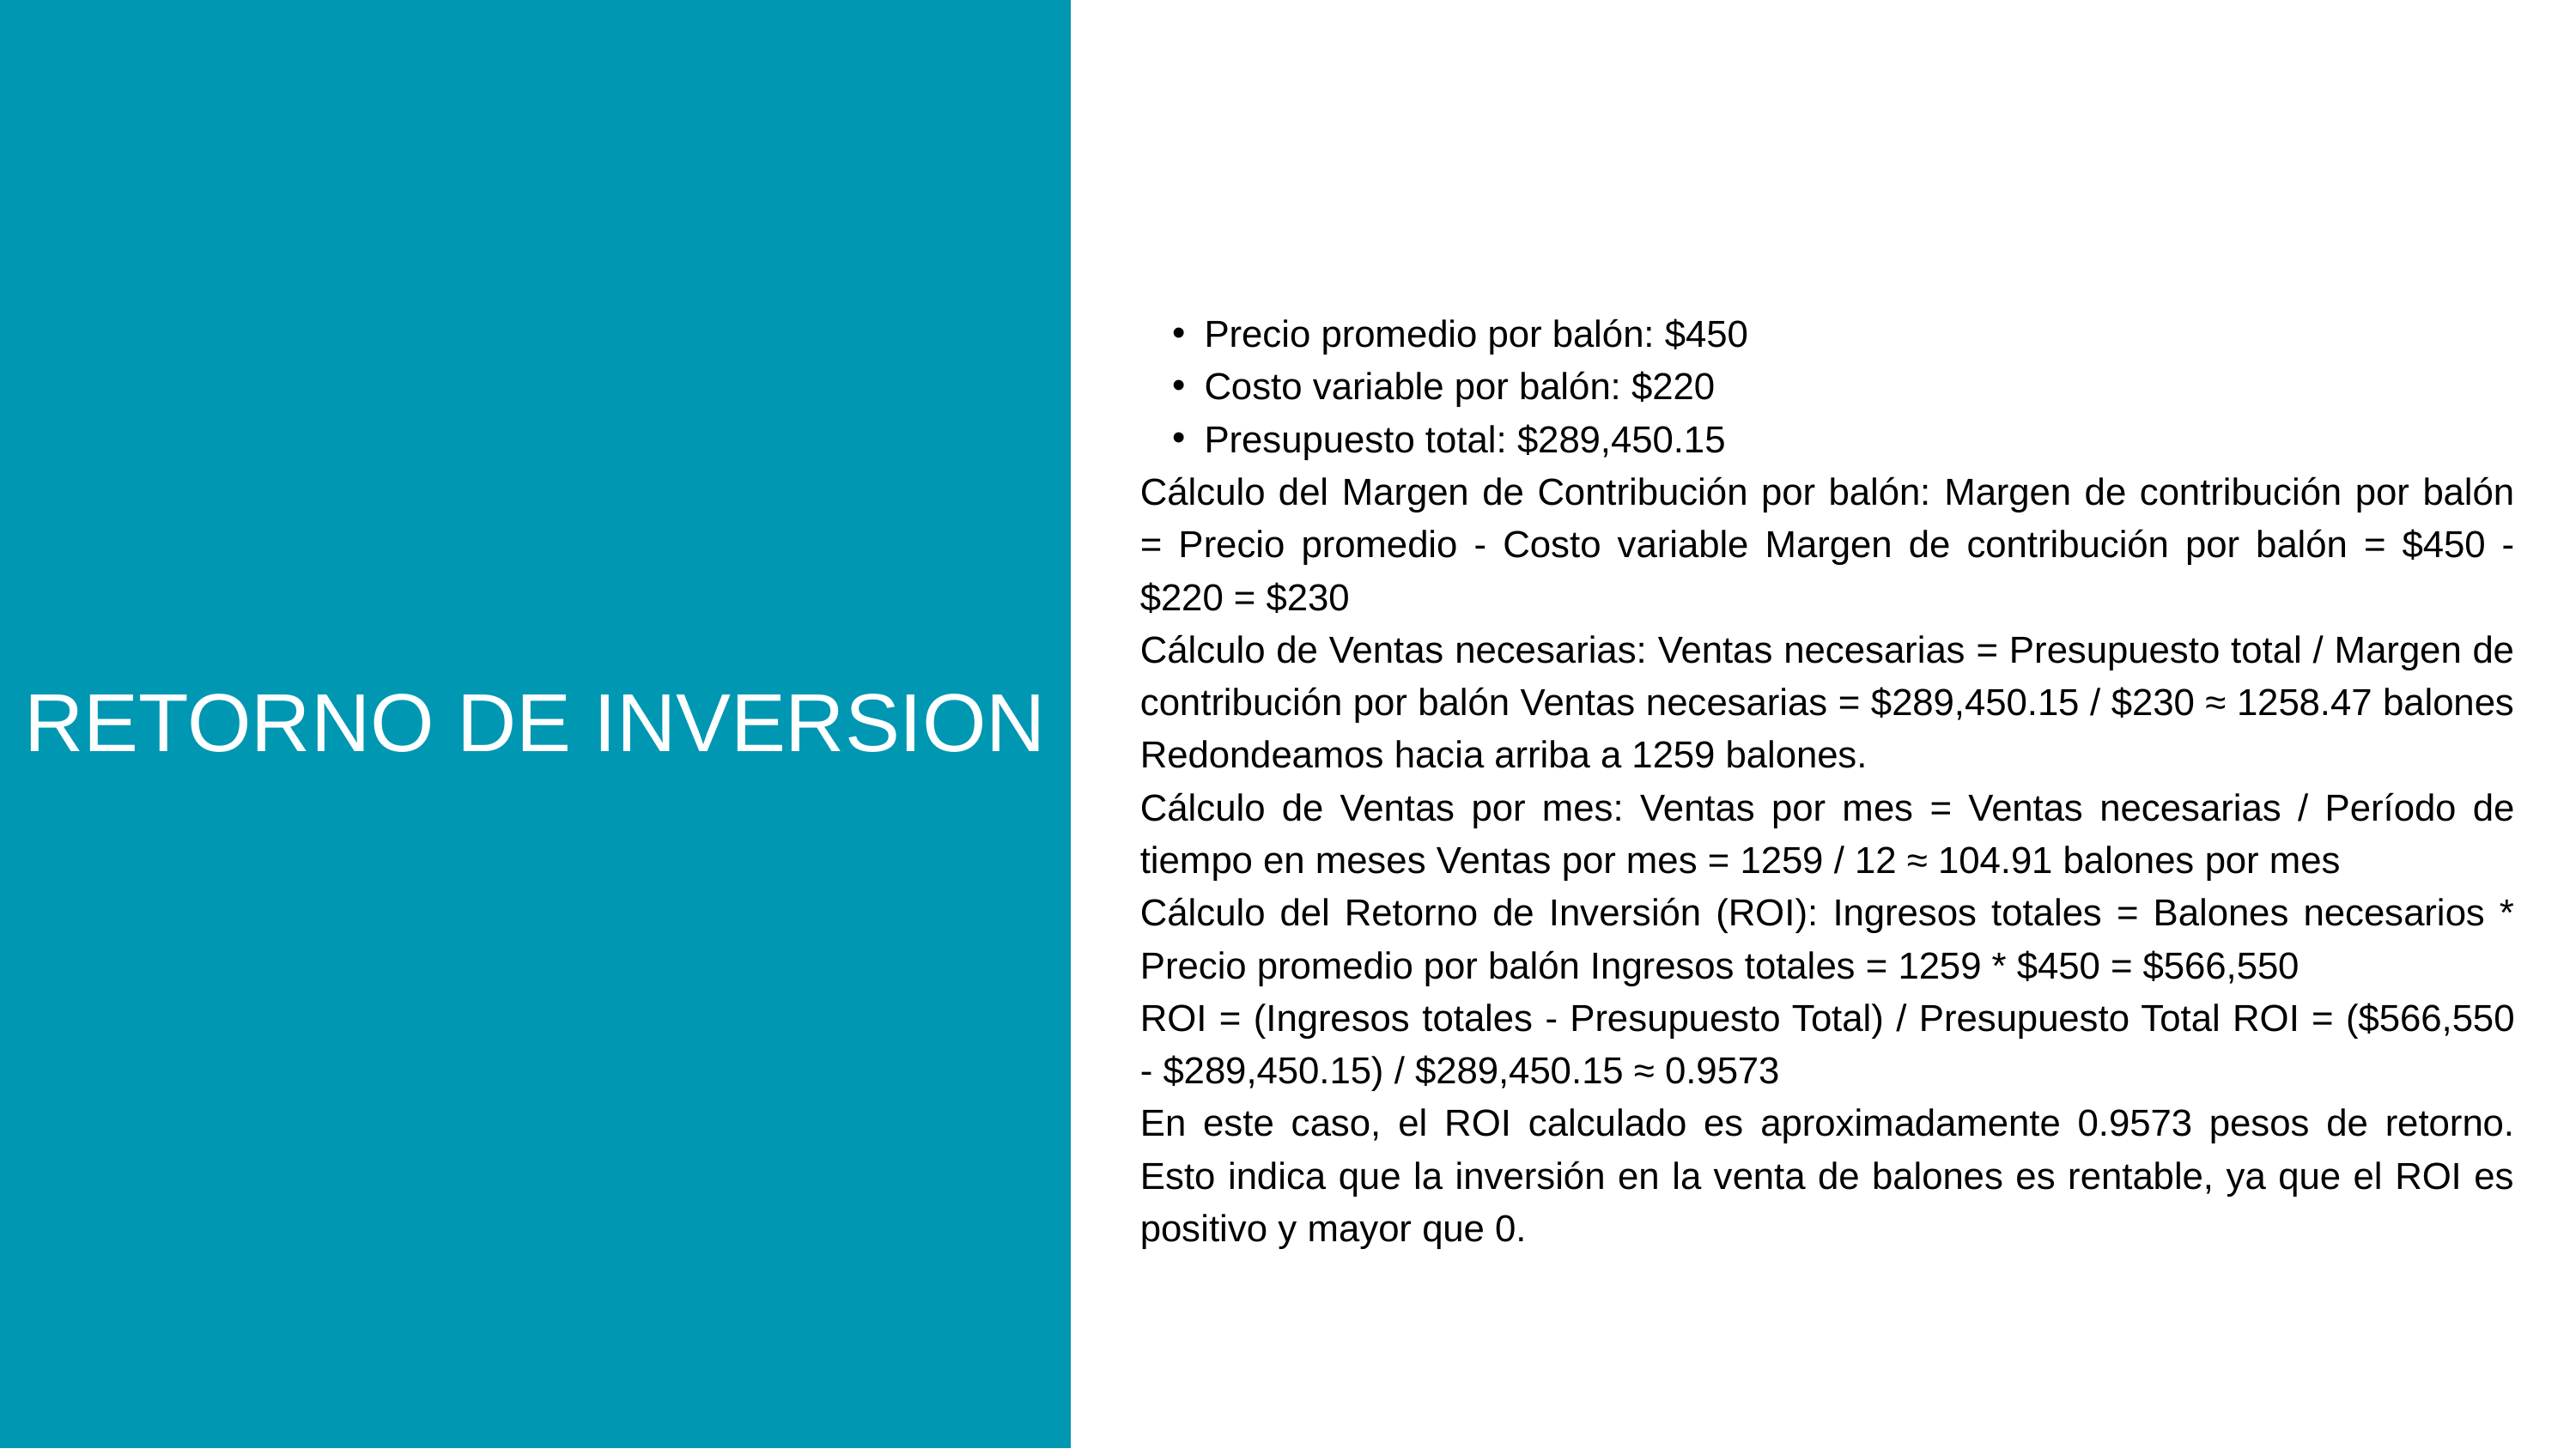

Precio promedio por balón: $450
Costo variable por balón: $220
Presupuesto total: $289,450.15
Cálculo del Margen de Contribución por balón: Margen de contribución por balón = Precio promedio - Costo variable Margen de contribución por balón = $450 - $220 = $230
Cálculo de Ventas necesarias: Ventas necesarias = Presupuesto total / Margen de contribución por balón Ventas necesarias = $289,450.15 / $230 ≈ 1258.47 balones Redondeamos hacia arriba a 1259 balones.
Cálculo de Ventas por mes: Ventas por mes = Ventas necesarias / Período de tiempo en meses Ventas por mes = 1259 / 12 ≈ 104.91 balones por mes
Cálculo del Retorno de Inversión (ROI): Ingresos totales = Balones necesarios * Precio promedio por balón Ingresos totales = 1259 * $450 = $566,550
ROI = (Ingresos totales - Presupuesto Total) / Presupuesto Total ROI = ($566,550 - $289,450.15) / $289,450.15 ≈ 0.9573
En este caso, el ROI calculado es aproximadamente 0.9573 pesos de retorno. Esto indica que la inversión en la venta de balones es rentable, ya que el ROI es positivo y mayor que 0.

RETORNO DE INVERSION